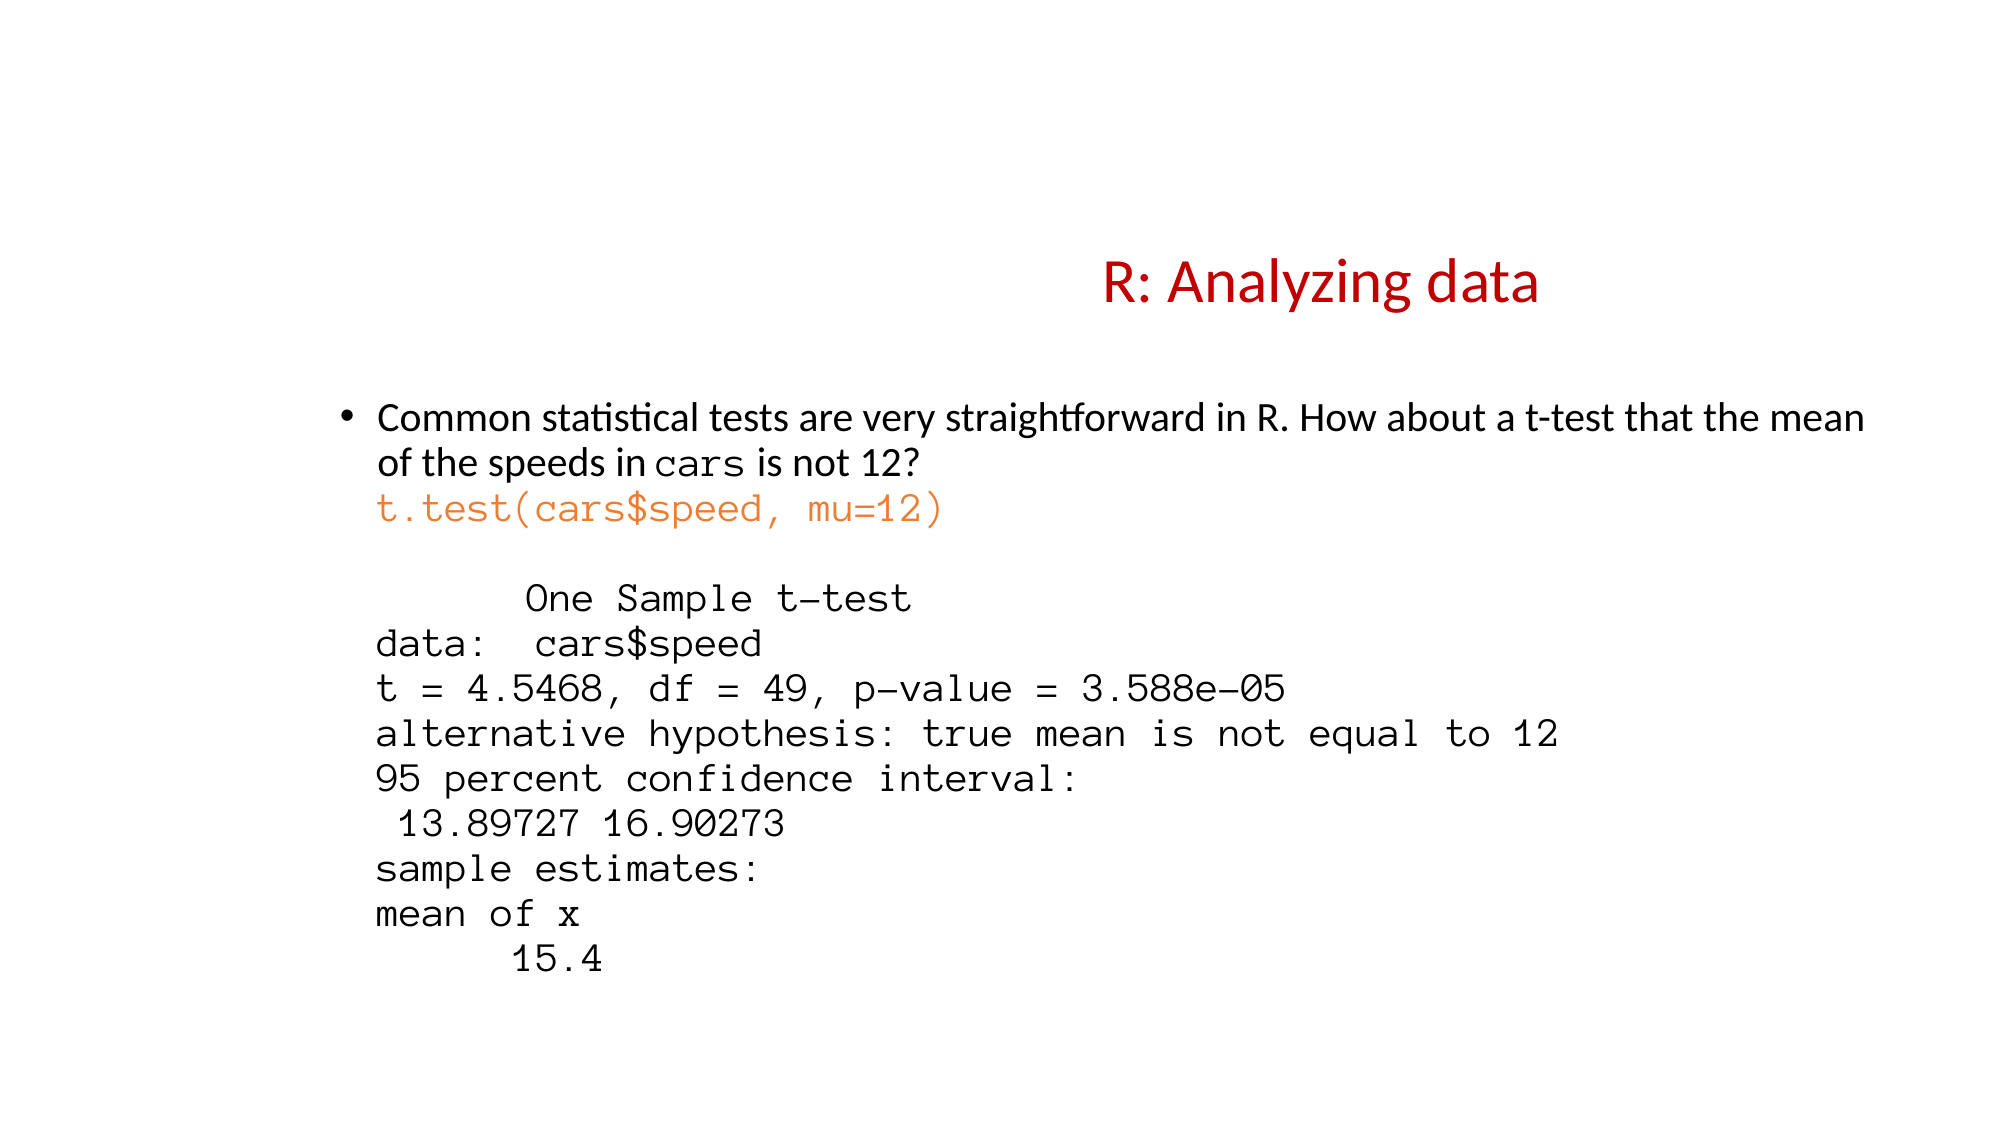

# R: Analyzing data
Common statistical tests are very straightforward in R. How about a t-test that the mean of the speeds in cars is not 12?
t.test(cars$speed, mu=12)
 	One Sample t-test
data:  cars$speed
t = 4.5468, df = 49, p-value = 3.588e-05
alternative hypothesis: true mean is not equal to 12
95 percent confidence interval:
 13.89727 16.90273
sample estimates:
mean of x
      15.4